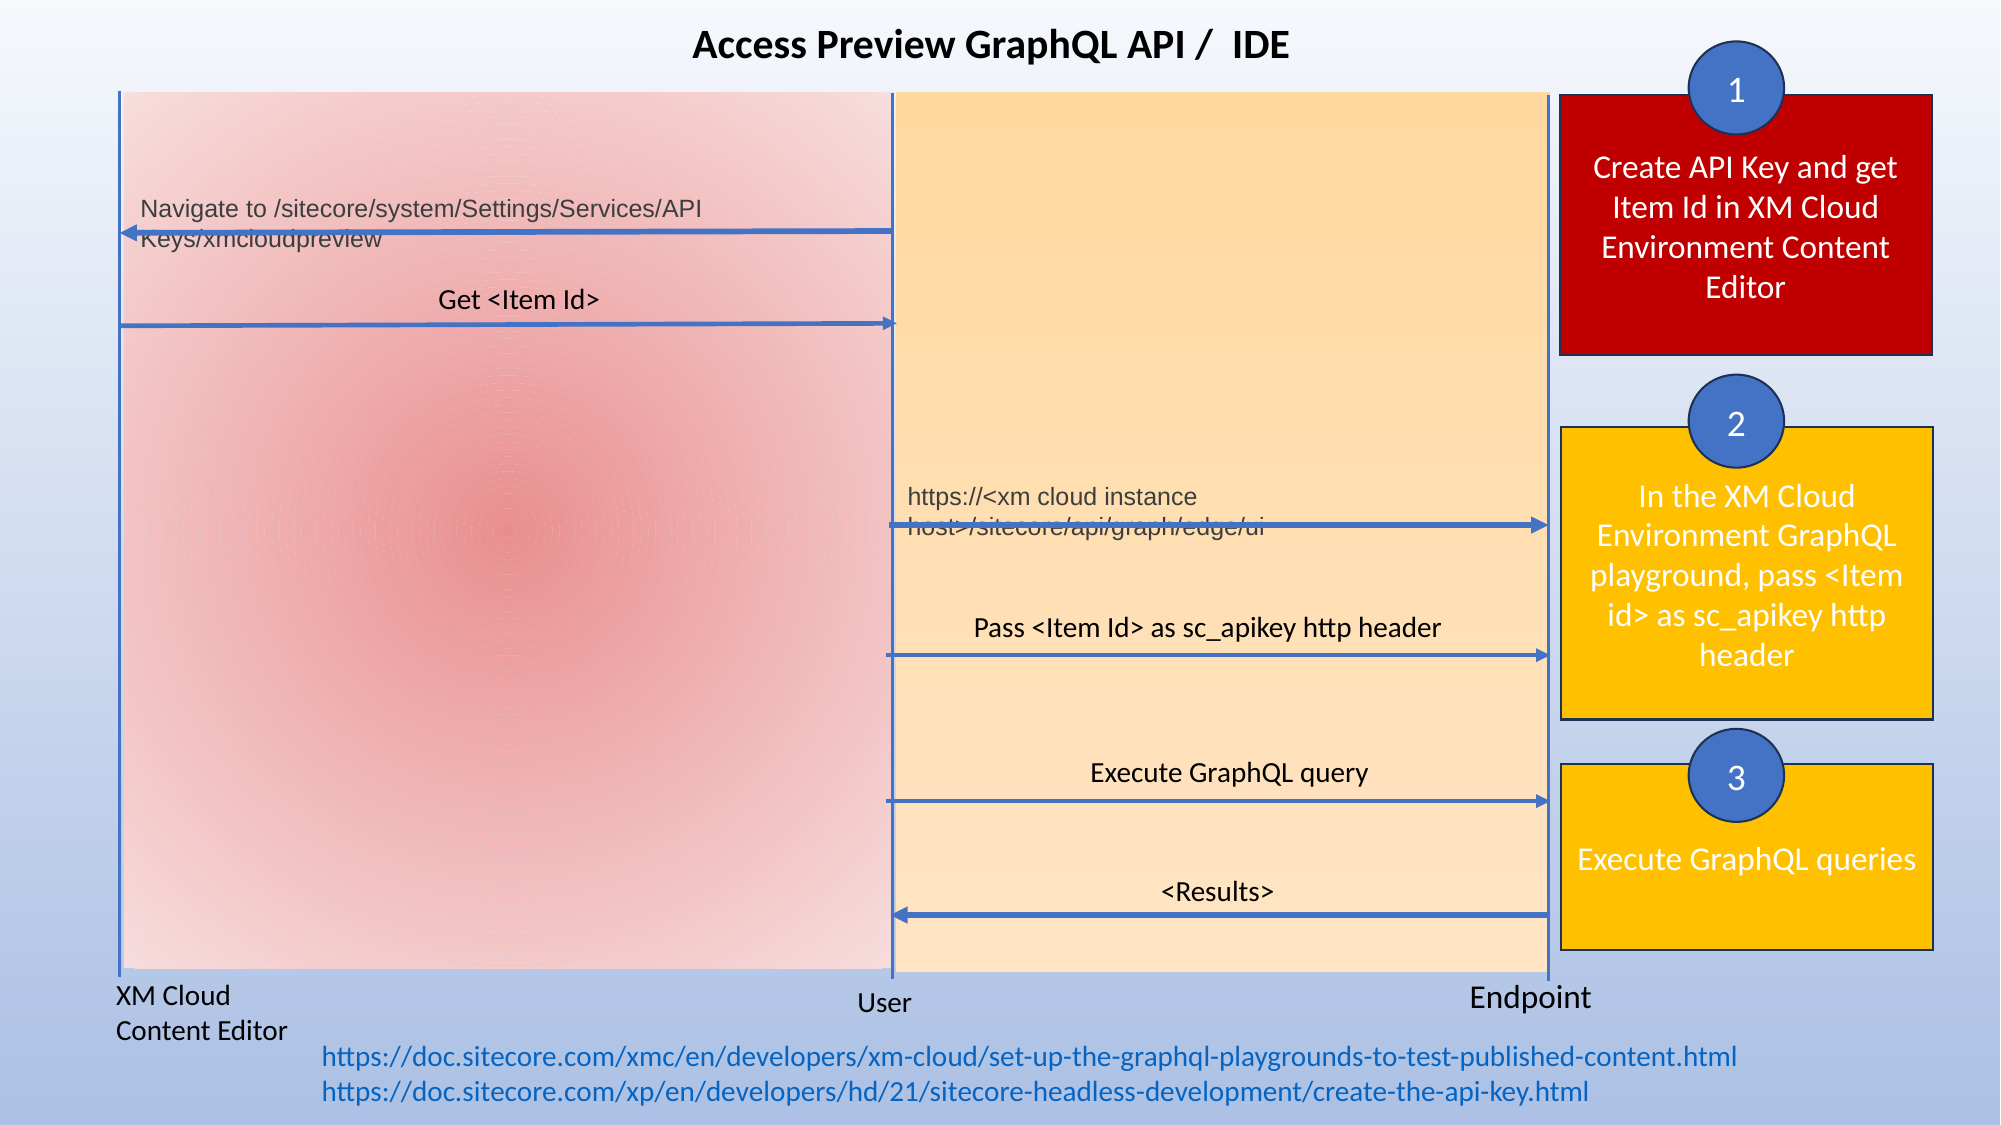

Access Preview GraphQL API /  IDE
1

Create API Key and get Item Id in XM Cloud Environment Content Editor
Navigate to /sitecore/system/Settings/Services/API Keys/xmcloudpreview
Get <Item Id>
2
In the XM Cloud Environment GraphQL playground, pass <Item id> as sc_apikey http header
https://<xm cloud instance host>/sitecore/api/graph/edge/ui
Pass <Item Id> as sc_apikey http header
3
Execute GraphQL query
Execute GraphQL queries
<Results>
Endpoint
XM Cloud Content Editor
User
https://doc.sitecore.com/xmc/en/developers/xm-cloud/set-up-the-graphql-playgrounds-to-test-published-content.html
https://doc.sitecore.com/xp/en/developers/hd/21/sitecore-headless-development/create-the-api-key.html